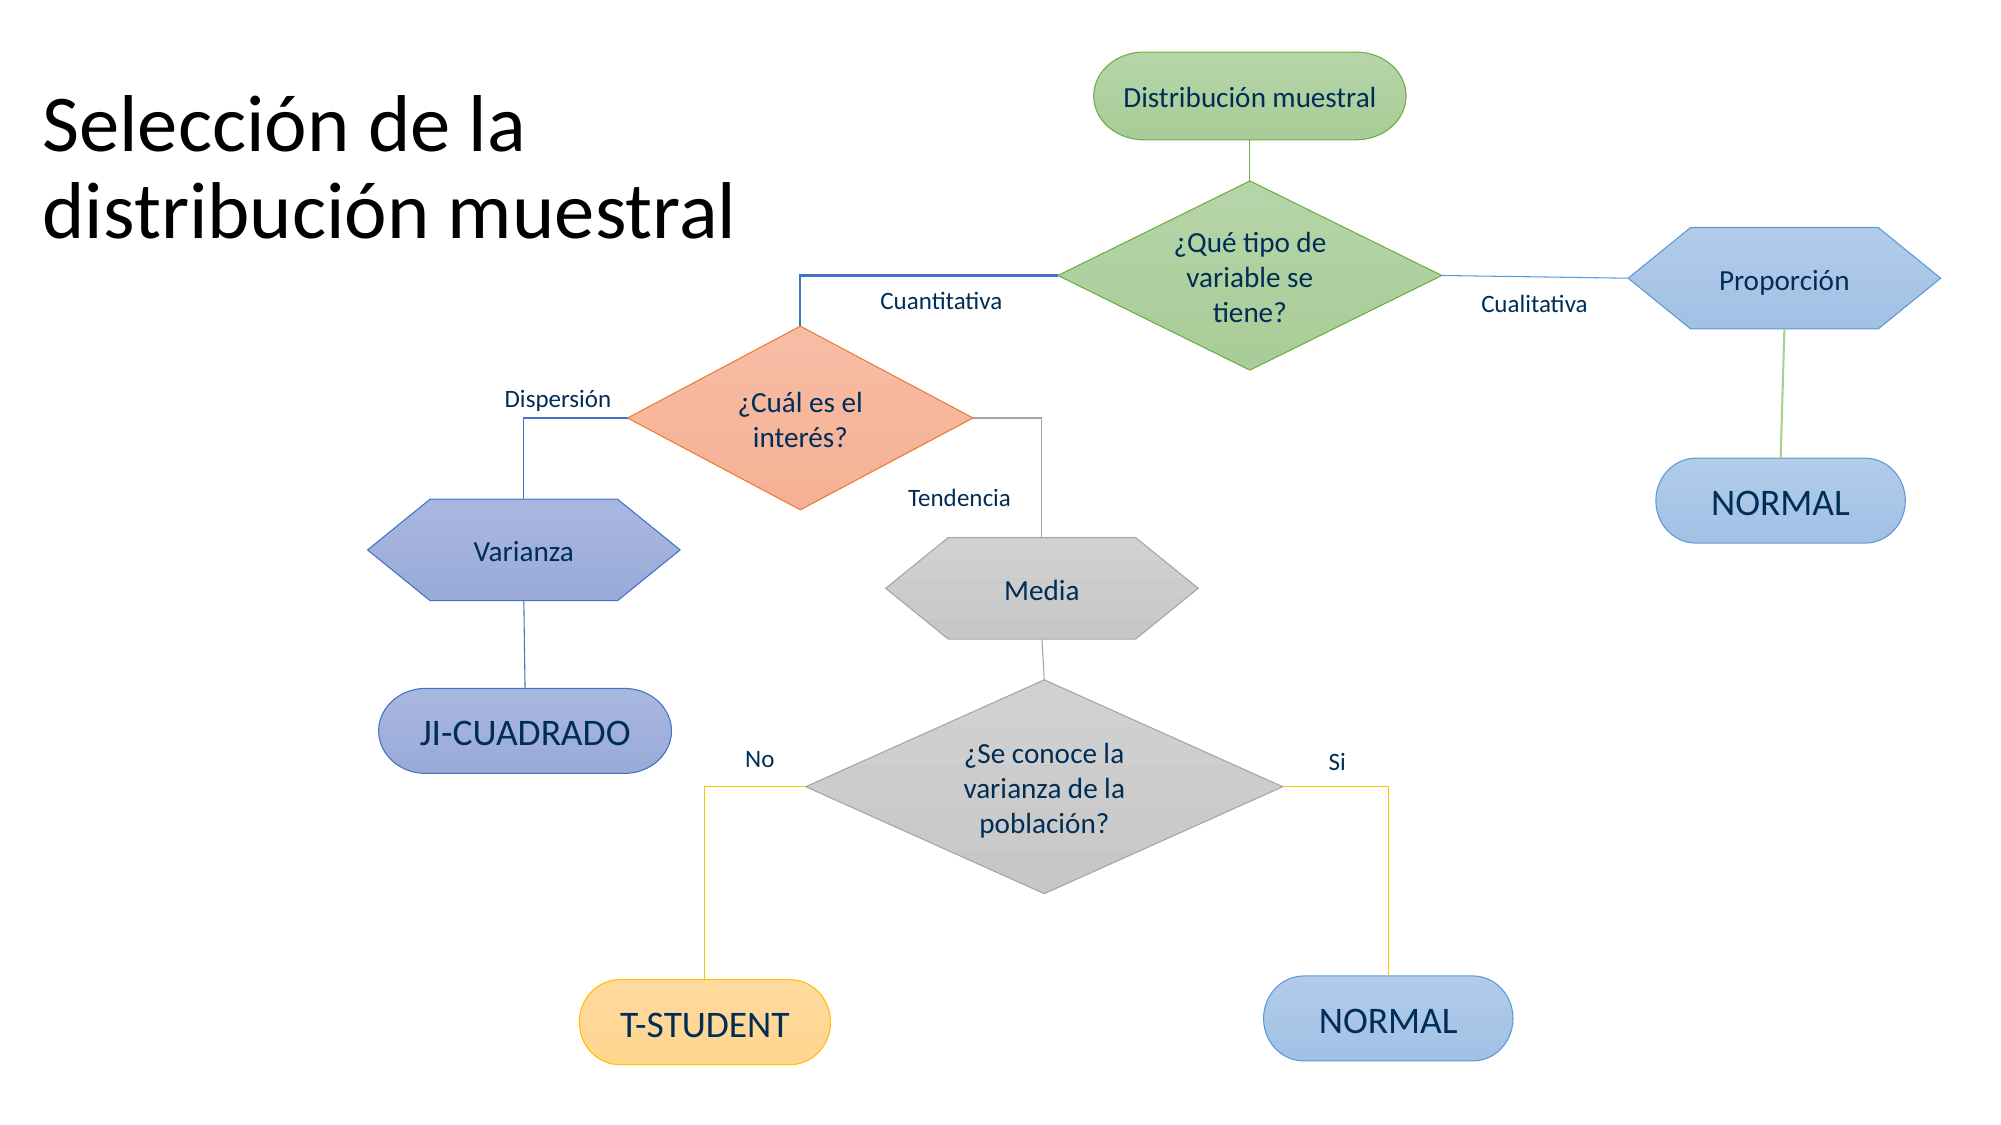

# Selección de la distribución muestral
Distribución muestral
¿Qué tipo de variable se tiene?
Proporción
Cuantitativa
Cualitativa
¿Cuál es el interés?
Dispersión
NORMAL
Tendencia
Varianza
Media
¿Se conoce la varianza de la población?
JI-CUADRADO
No
Si
NORMAL
T-STUDENT